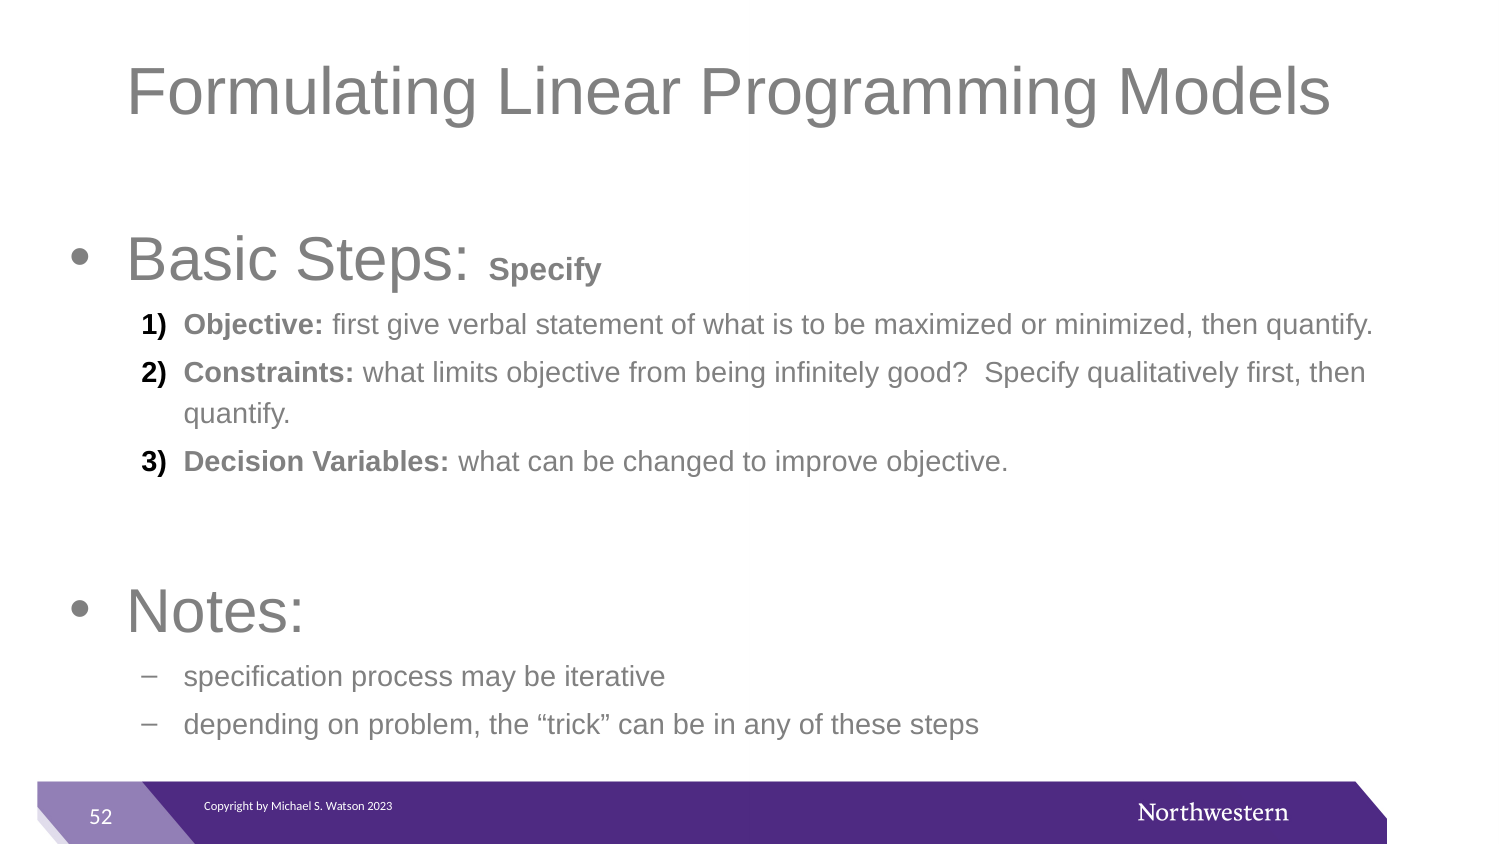

# Formulating Linear Programming Models
Basic Steps: Specify
Objective: first give verbal statement of what is to be maximized or minimized, then quantify.
Constraints: what limits objective from being infinitely good?  Specify qualitatively first, then quantify.
Decision Variables: what can be changed to improve objective.

Notes:
specification process may be iterative
depending on problem, the “trick” can be in any of these steps